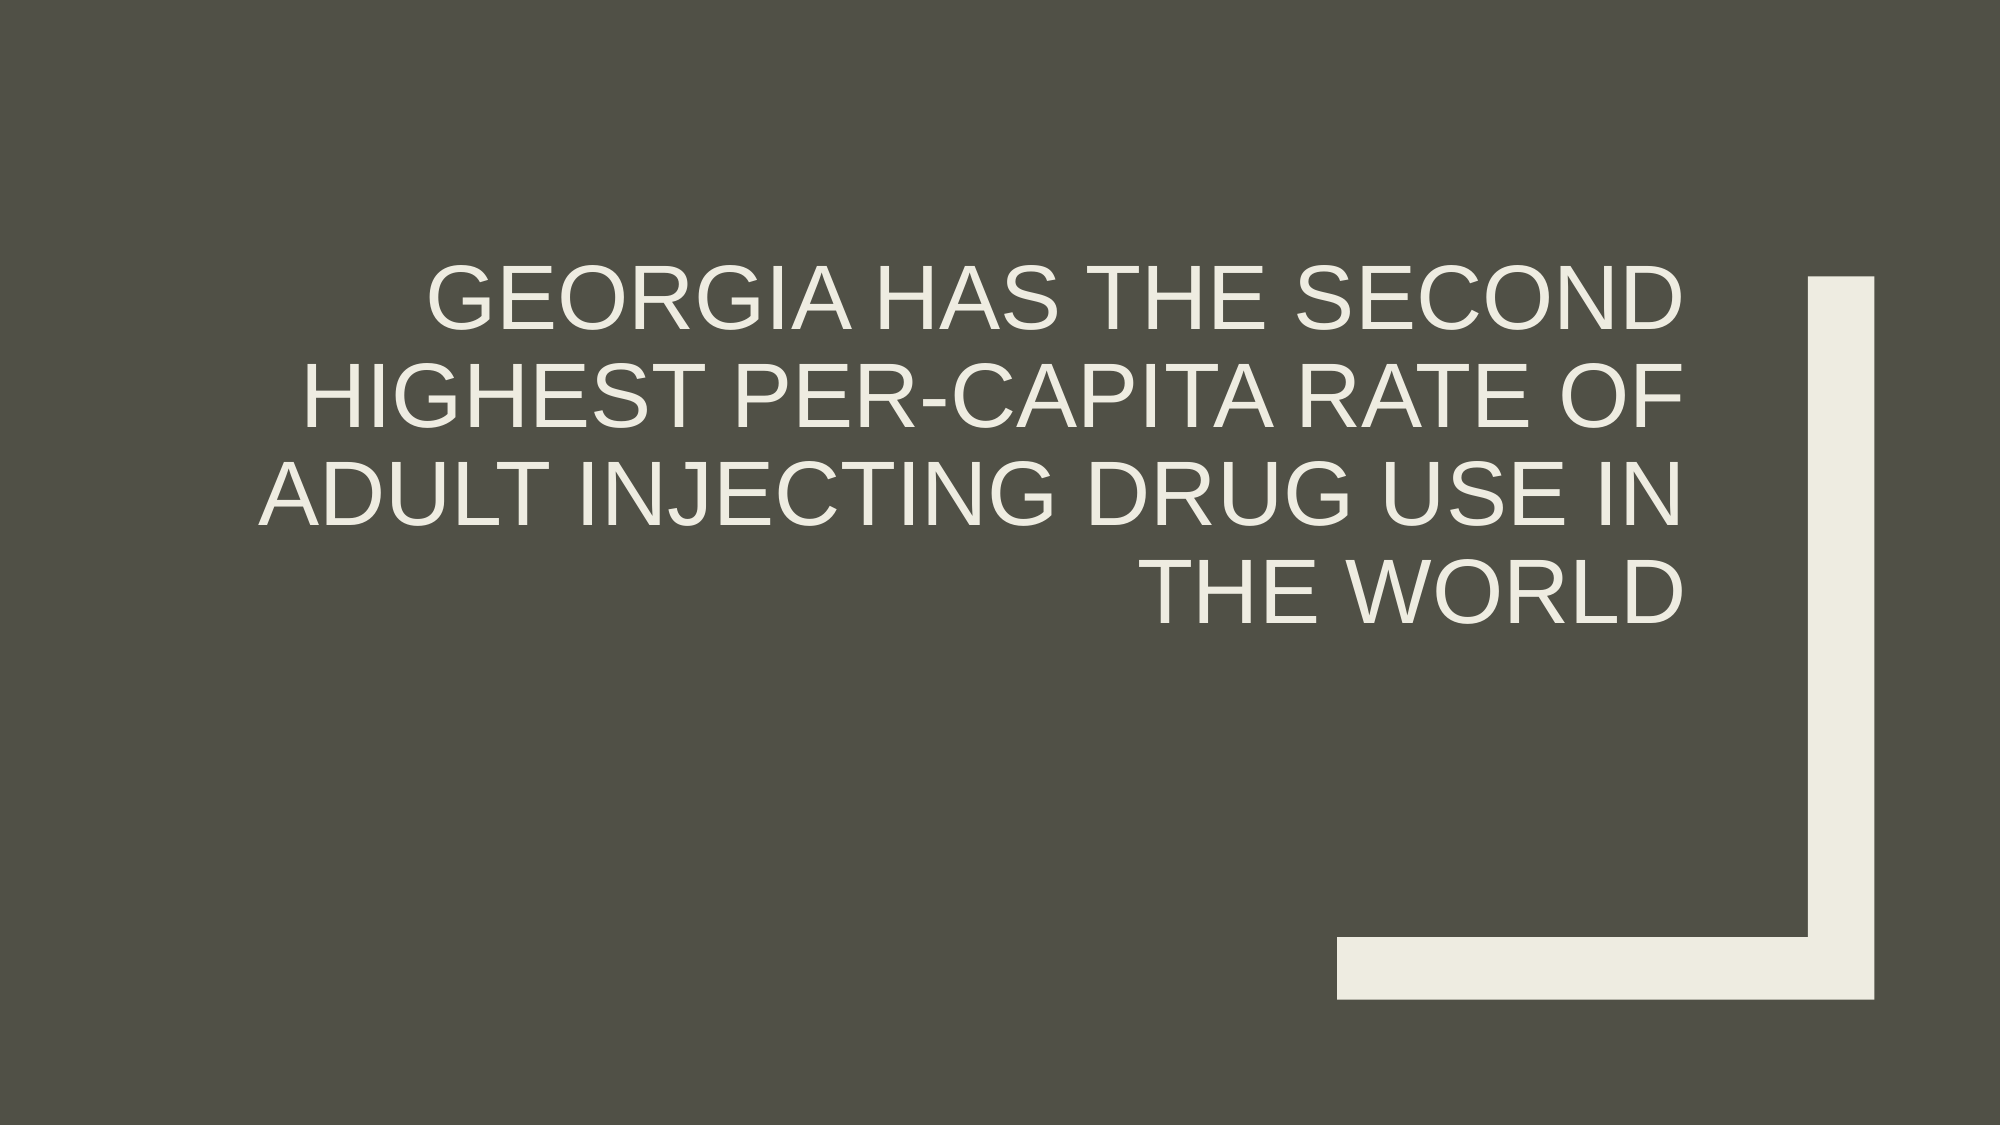

# Georgia has the second highest per-capita rate of adult injecting drug use in the world